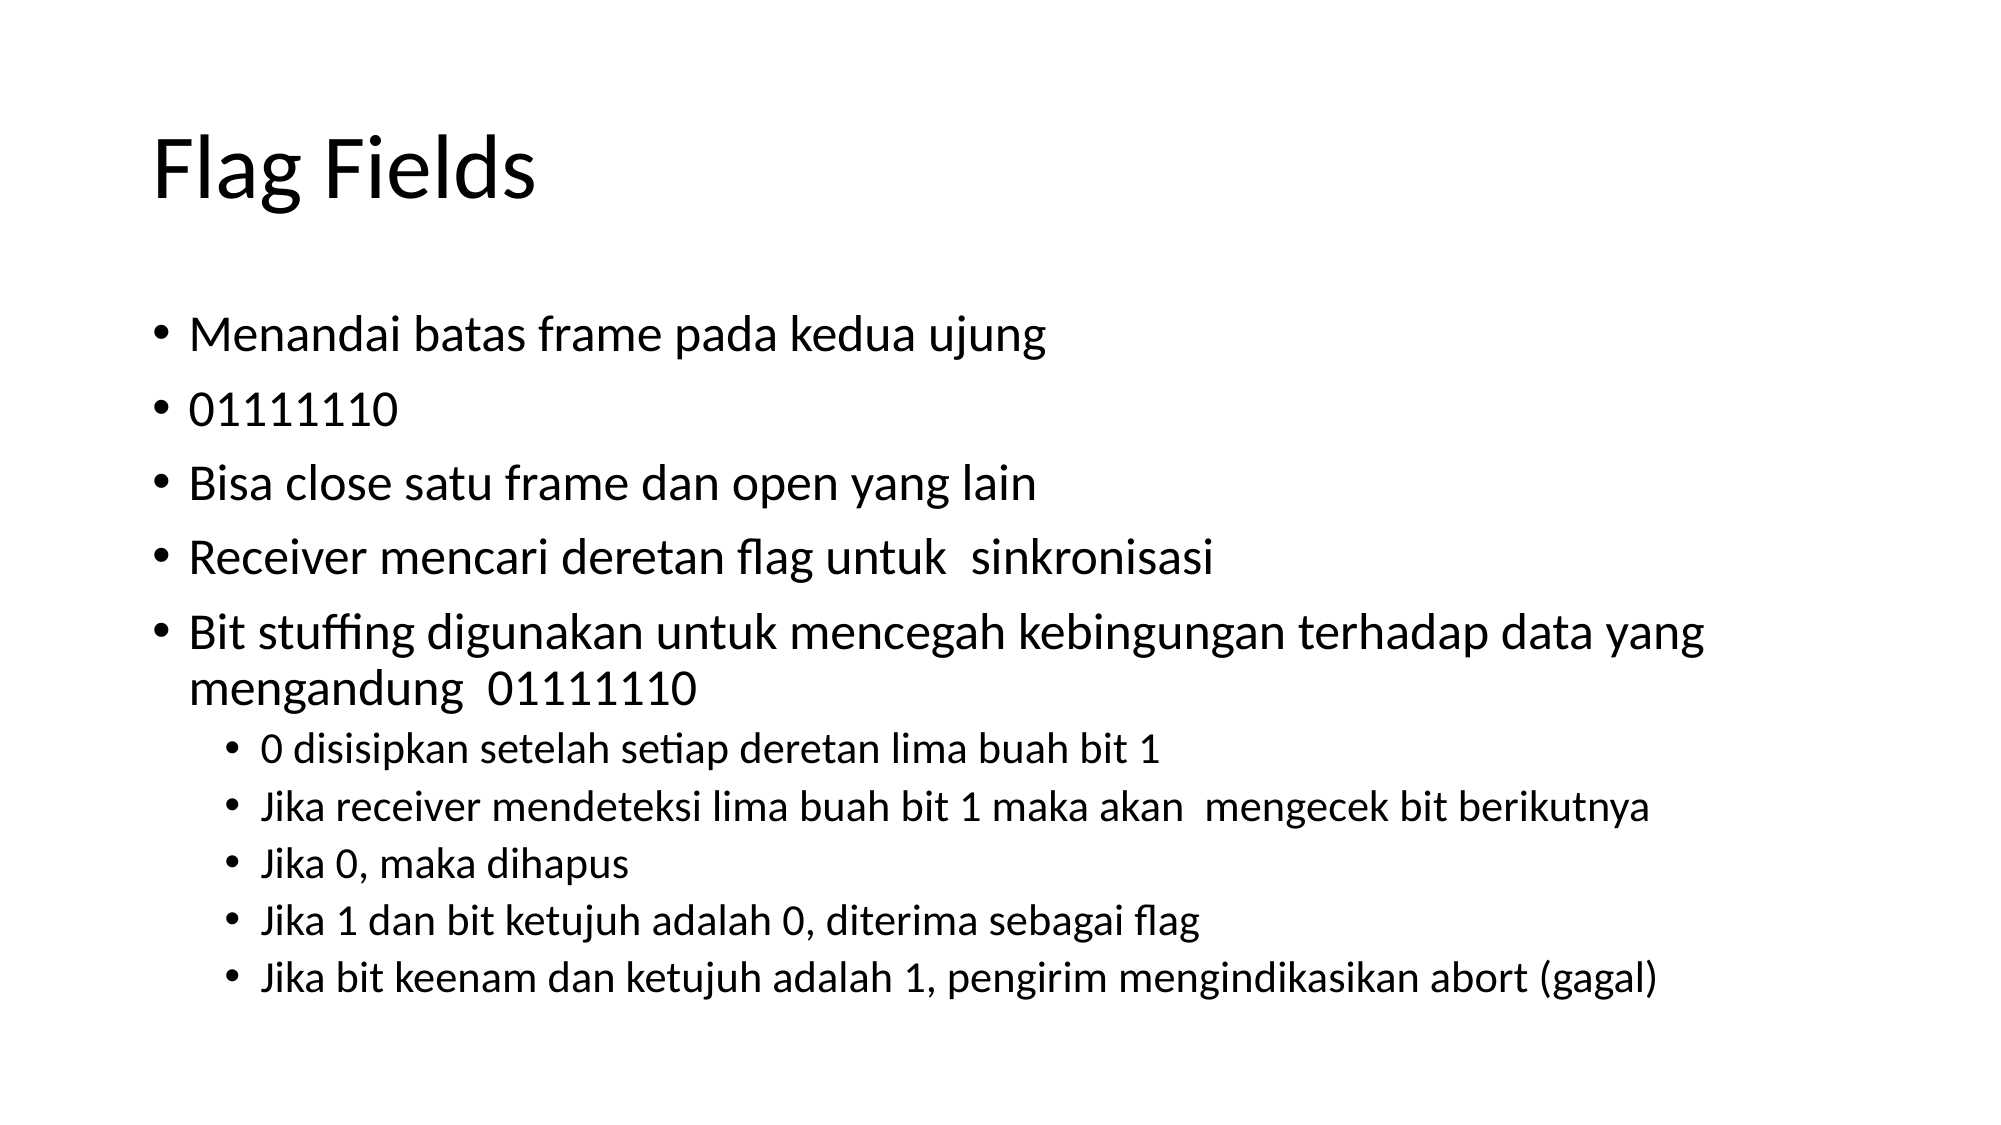

# Flag Fields
Menandai batas frame pada kedua ujung
01111110
Bisa close satu frame dan open yang lain
Receiver mencari deretan flag untuk  sinkronisasi
Bit stuffing digunakan untuk mencegah kebingungan terhadap data yang mengandung  01111110
0 disisipkan setelah setiap deretan lima buah bit 1
Jika receiver mendeteksi lima buah bit 1 maka akan  mengecek bit berikutnya
Jika 0, maka dihapus
Jika 1 dan bit ketujuh adalah 0, diterima sebagai flag
Jika bit keenam dan ketujuh adalah 1, pengirim mengindikasikan abort (gagal)